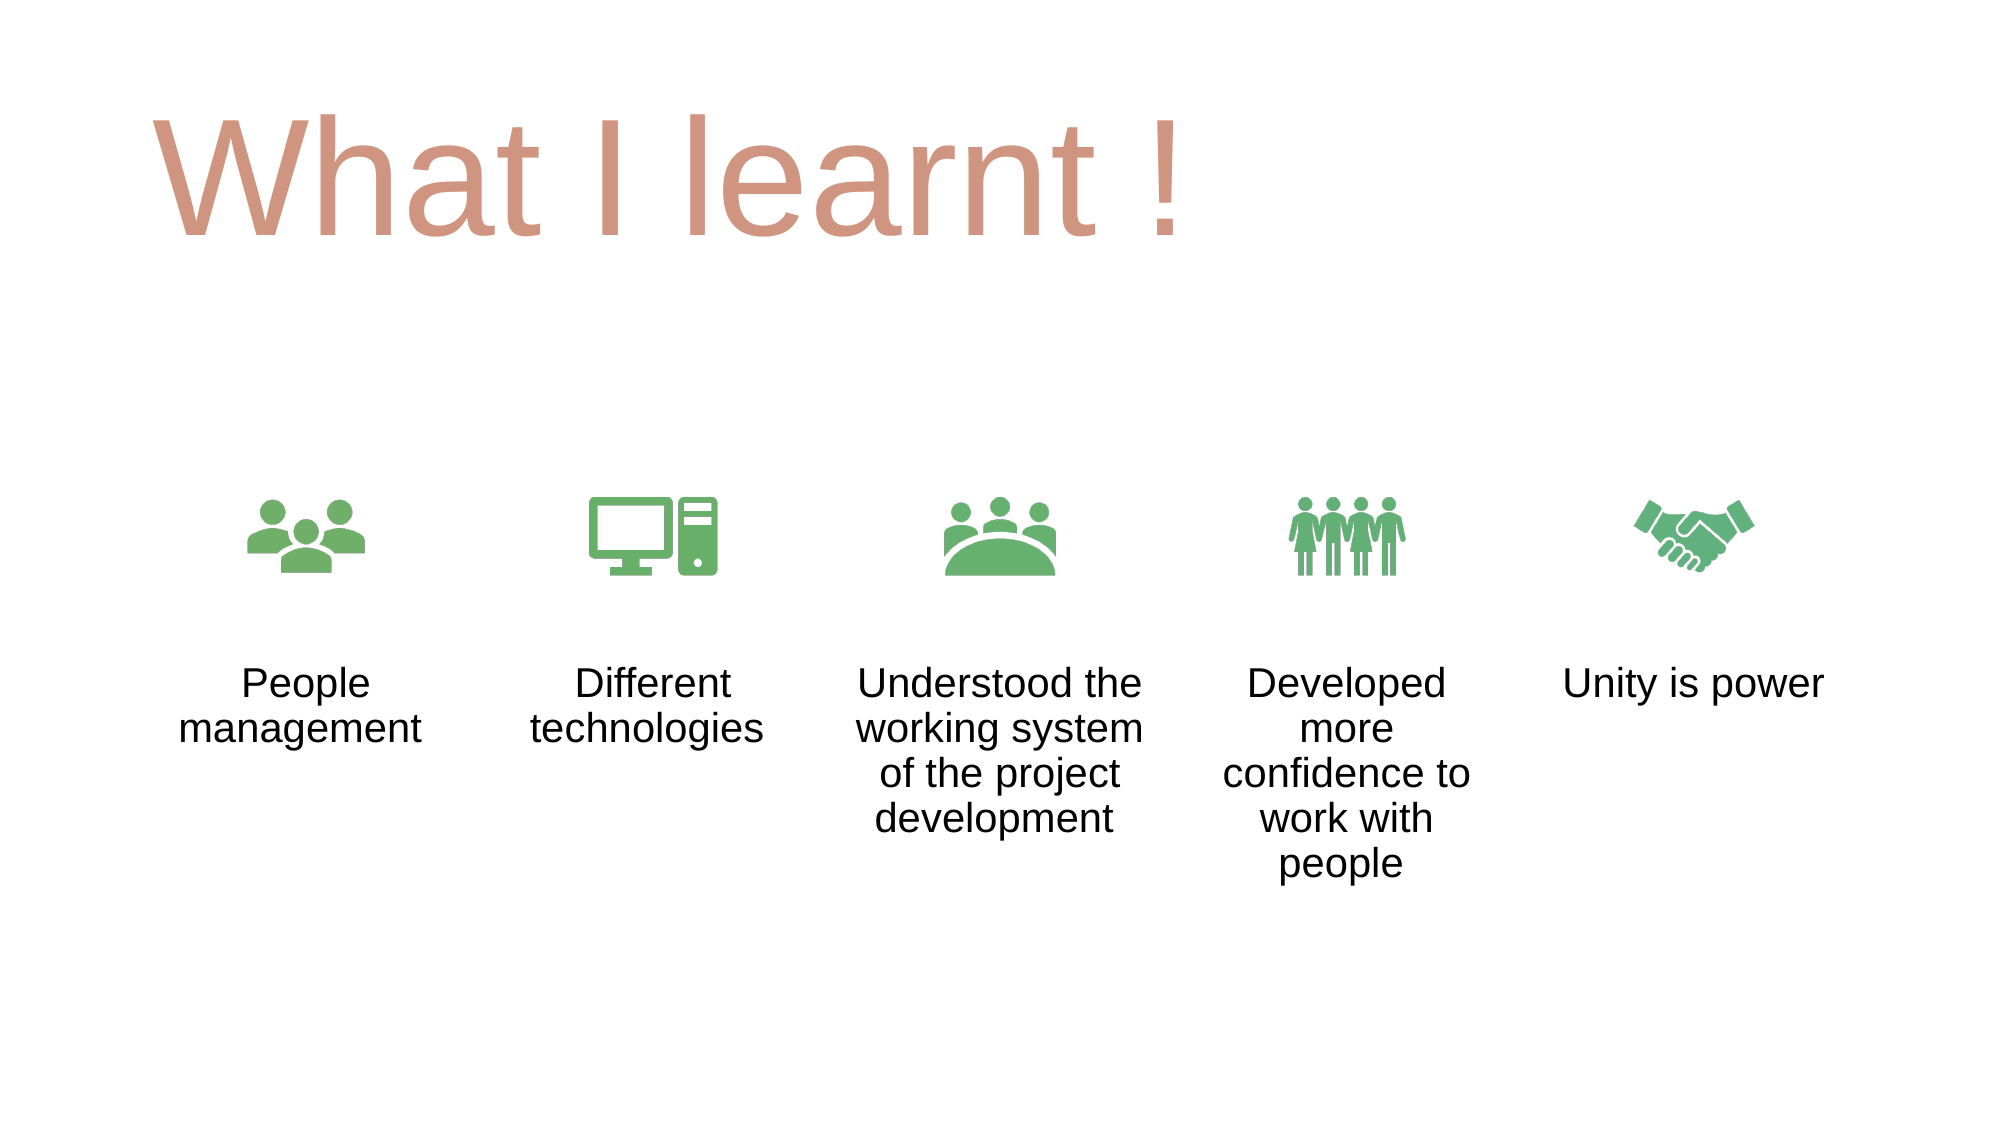

# What I learnt !
People management
Different technologies
Understood the working system of the project development
Developed more confidence to work with people
Unity is power